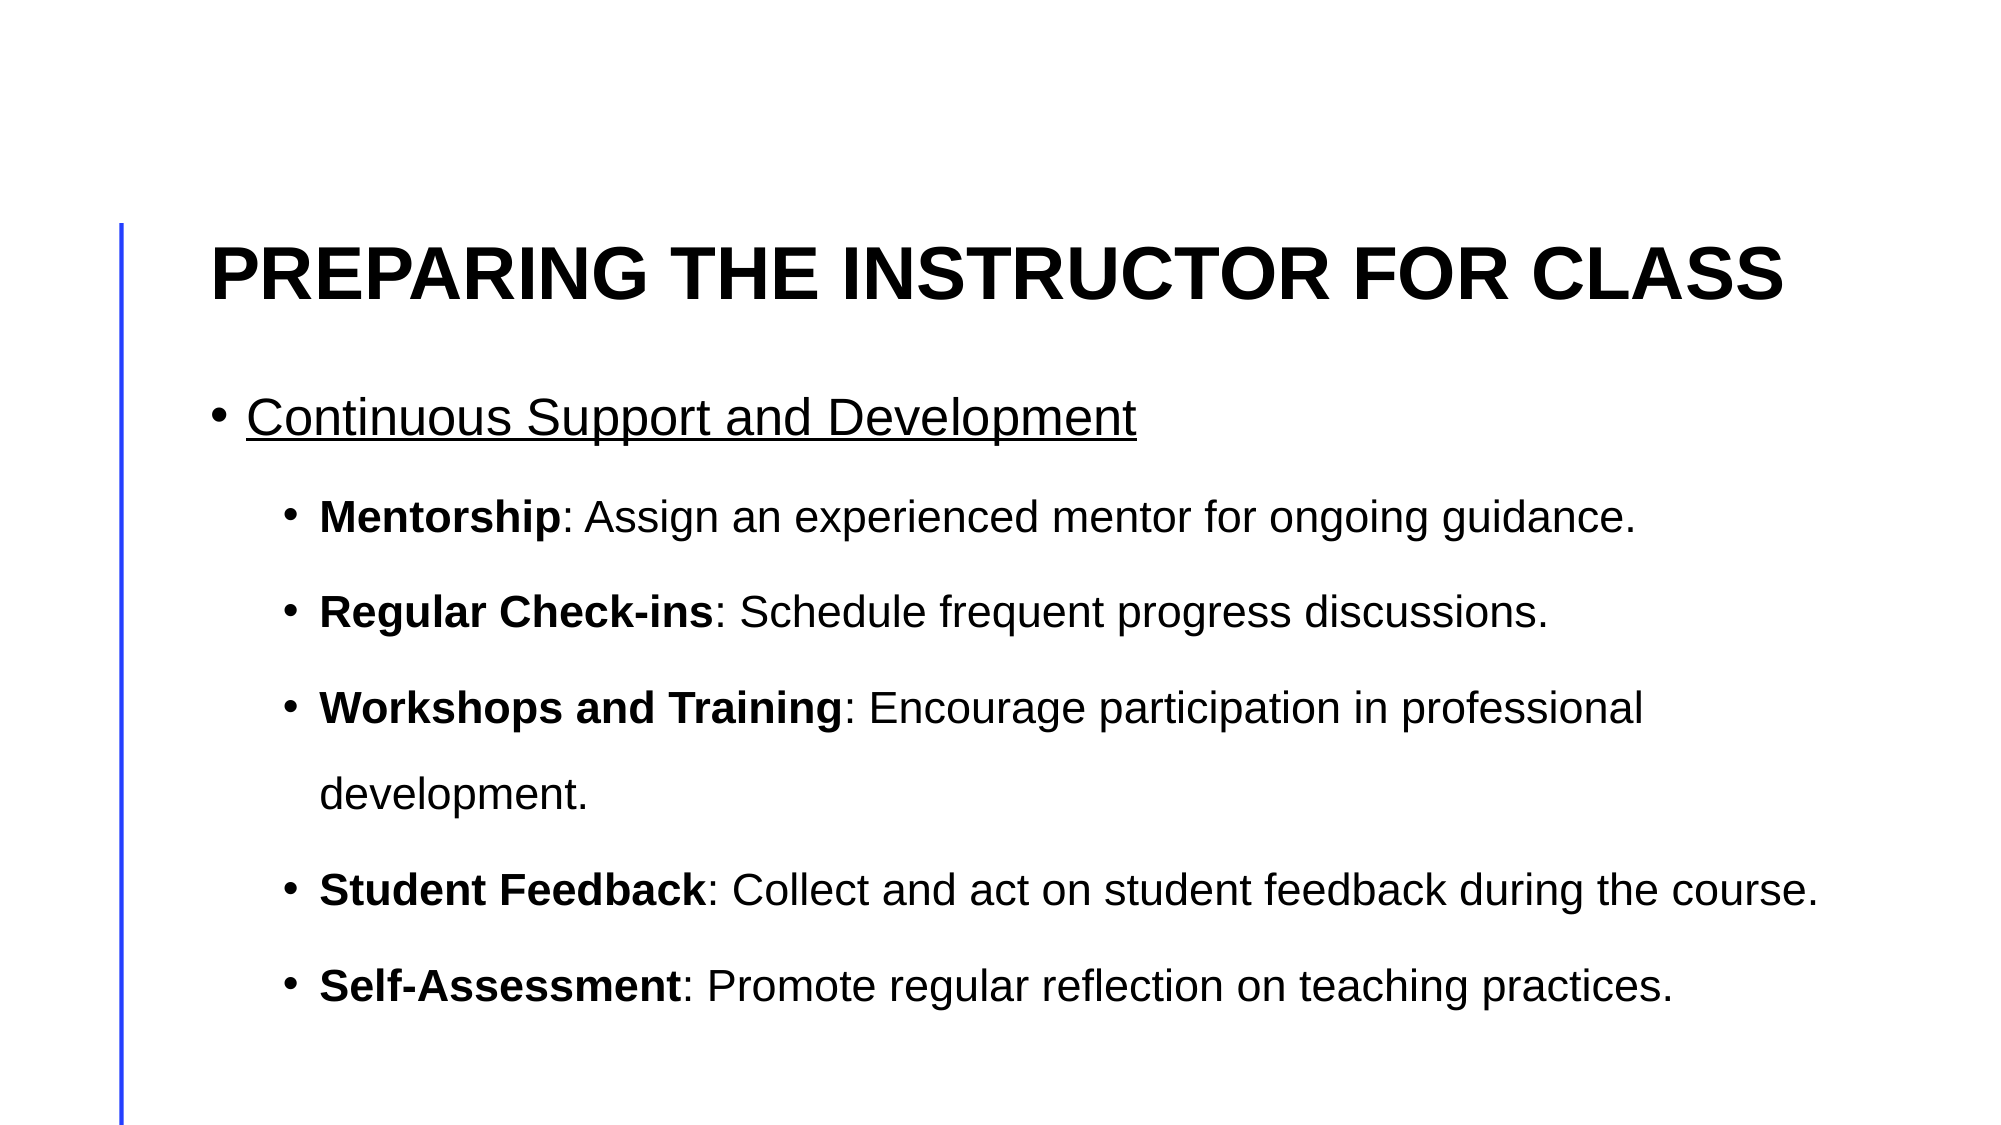

# Preparing the instructor for class
Continuous Support and Development
Mentorship: Assign an experienced mentor for ongoing guidance.
Regular Check-ins: Schedule frequent progress discussions.
Workshops and Training: Encourage participation in professional development.
Student Feedback: Collect and act on student feedback during the course.
Self-Assessment: Promote regular reflection on teaching practices.